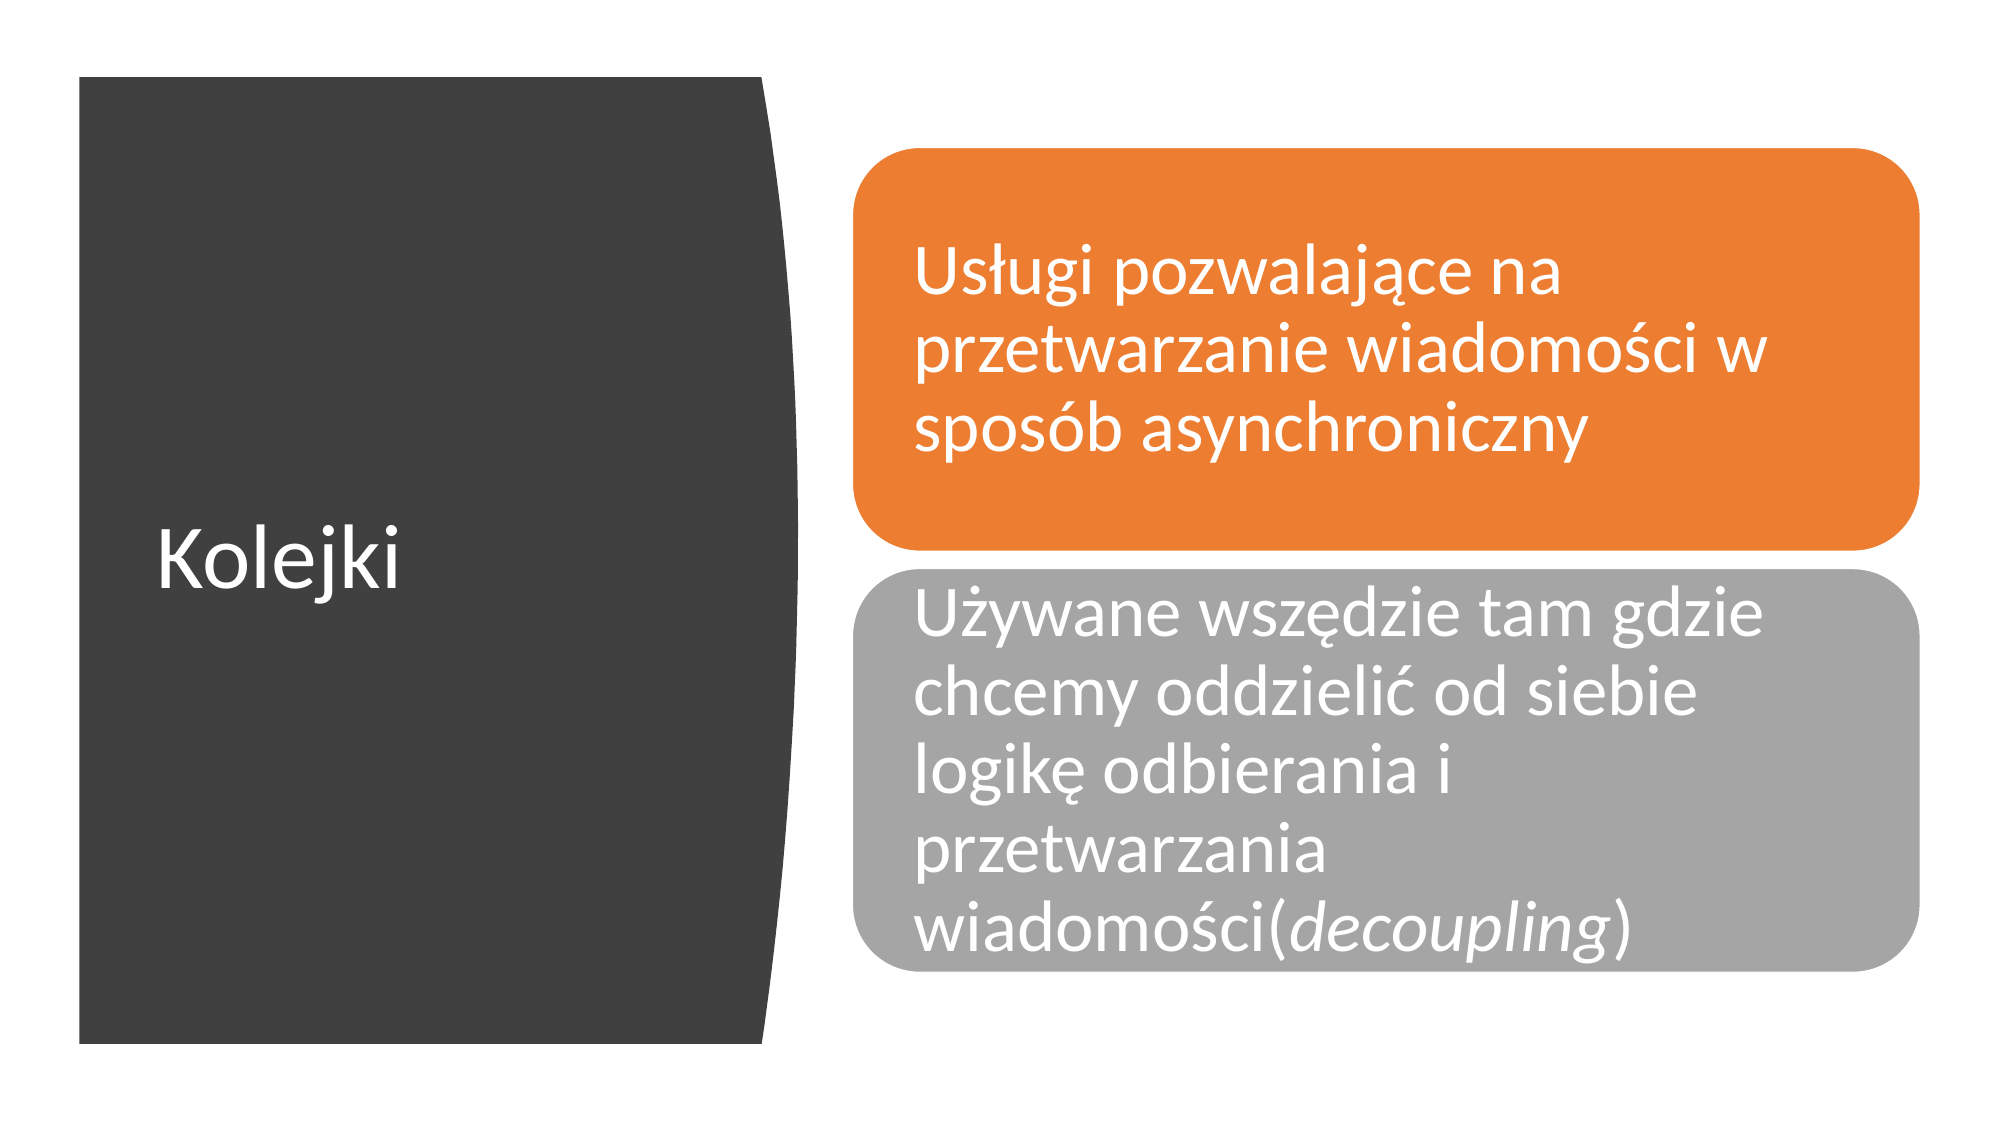

Usługi pozwalające na przetwarzanie wiadomości w sposób asynchroniczny
Używane wszędzie tam gdzie chcemy oddzielić od siebie logikę odbierania i przetwarzania wiadomości(decoupling)

# Kolejki